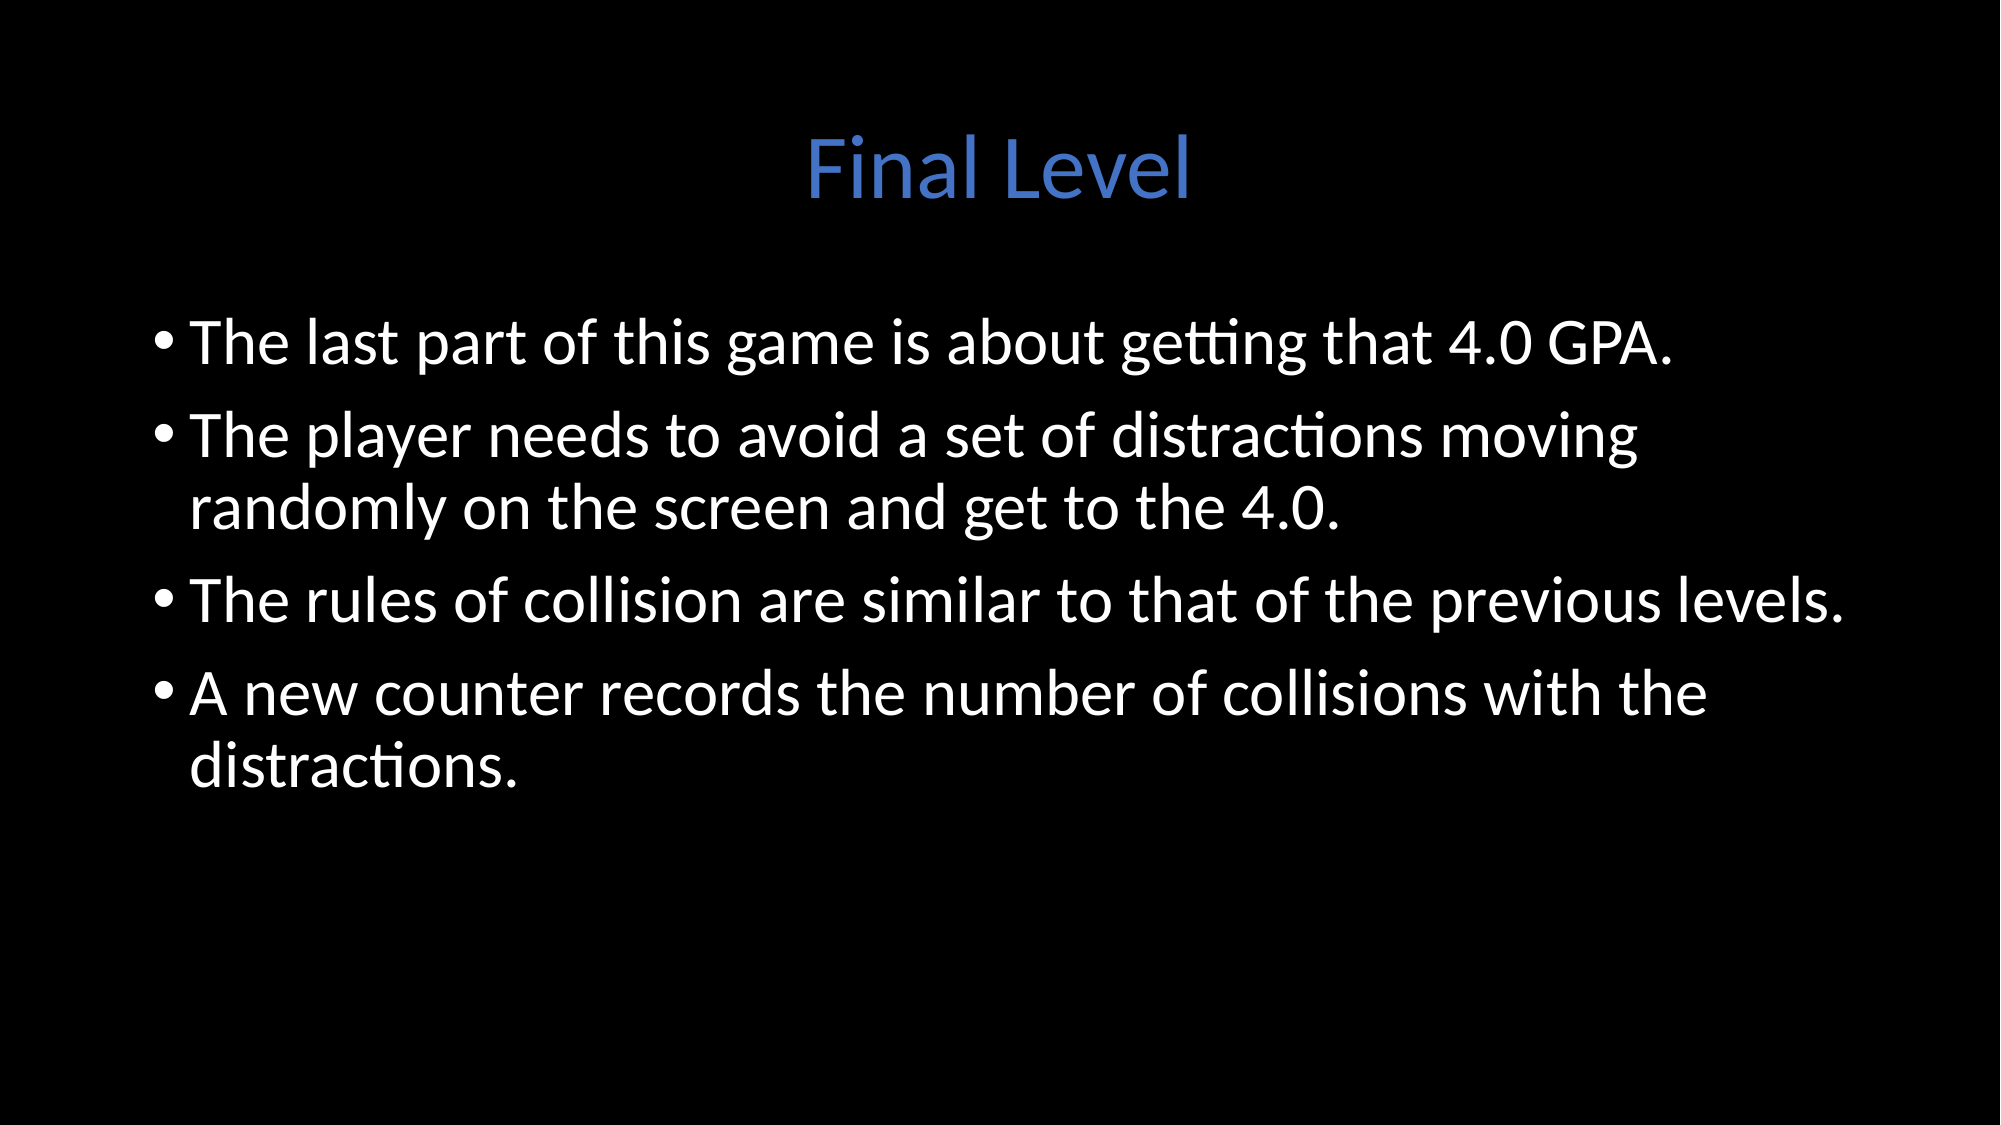

# Final Level
The last part of this game is about getting that 4.0 GPA.
The player needs to avoid a set of distractions moving randomly on the screen and get to the 4.0.
The rules of collision are similar to that of the previous levels.
A new counter records the number of collisions with the distractions.